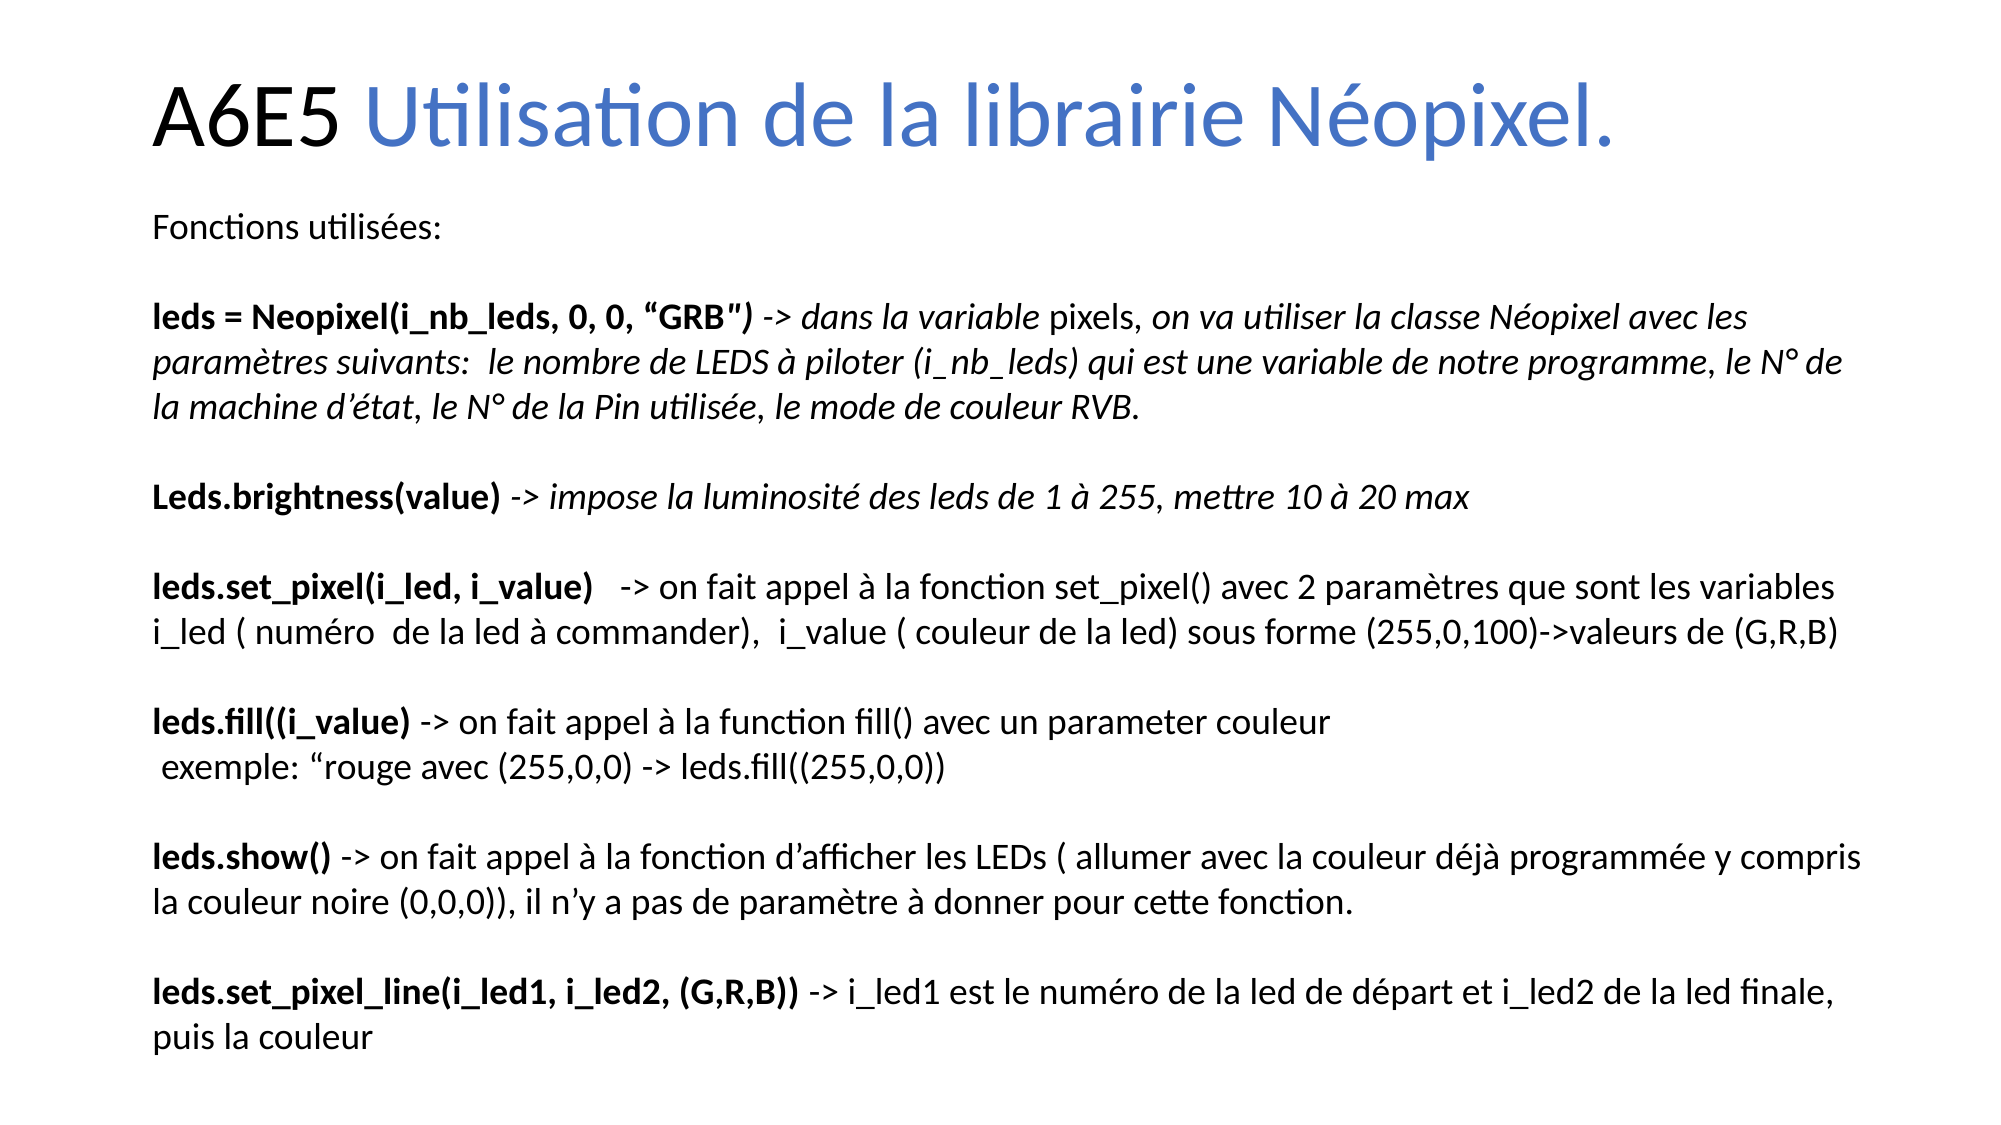

A6E5 Utilisation de la librairie Néopixel.
Fonctions utilisées:

leds = Neopixel(i_nb_leds, 0, 0, “GRB") -> dans la variable pixels, on va utiliser la classe Néopixel avec les paramètres suivants:  le nombre de LEDS à piloter (i_nb_leds) qui est une variable de notre programme, le N° de la machine d’état, le N° de la Pin utilisée, le mode de couleur RVB.

Leds.brightness(value) -> impose la luminosité des leds de 1 à 255, mettre 10 à 20 max

leds.set_pixel(i_led, i_value)   -> on fait appel à la fonction set_pixel() avec 2 paramètres que sont les variables i_led ( numéro  de la led à commander),  i_value ( couleur de la led) sous forme (255,0,100)->valeurs de (G,R,B)

leds.fill((i_value) -> on fait appel à la function fill() avec un parameter couleur
 exemple: “rouge avec (255,0,0) -> leds.fill((255,0,0))

leds.show() -> on fait appel à la fonction d’afficher les LEDs ( allumer avec la couleur déjà programmée y compris la couleur noire (0,0,0)), il n’y a pas de paramètre à donner pour cette fonction.

leds.set_pixel_line(i_led1, i_led2, (G,R,B)) -> i_led1 est le numéro de la led de départ et i_led2 de la led finale, puis la couleur